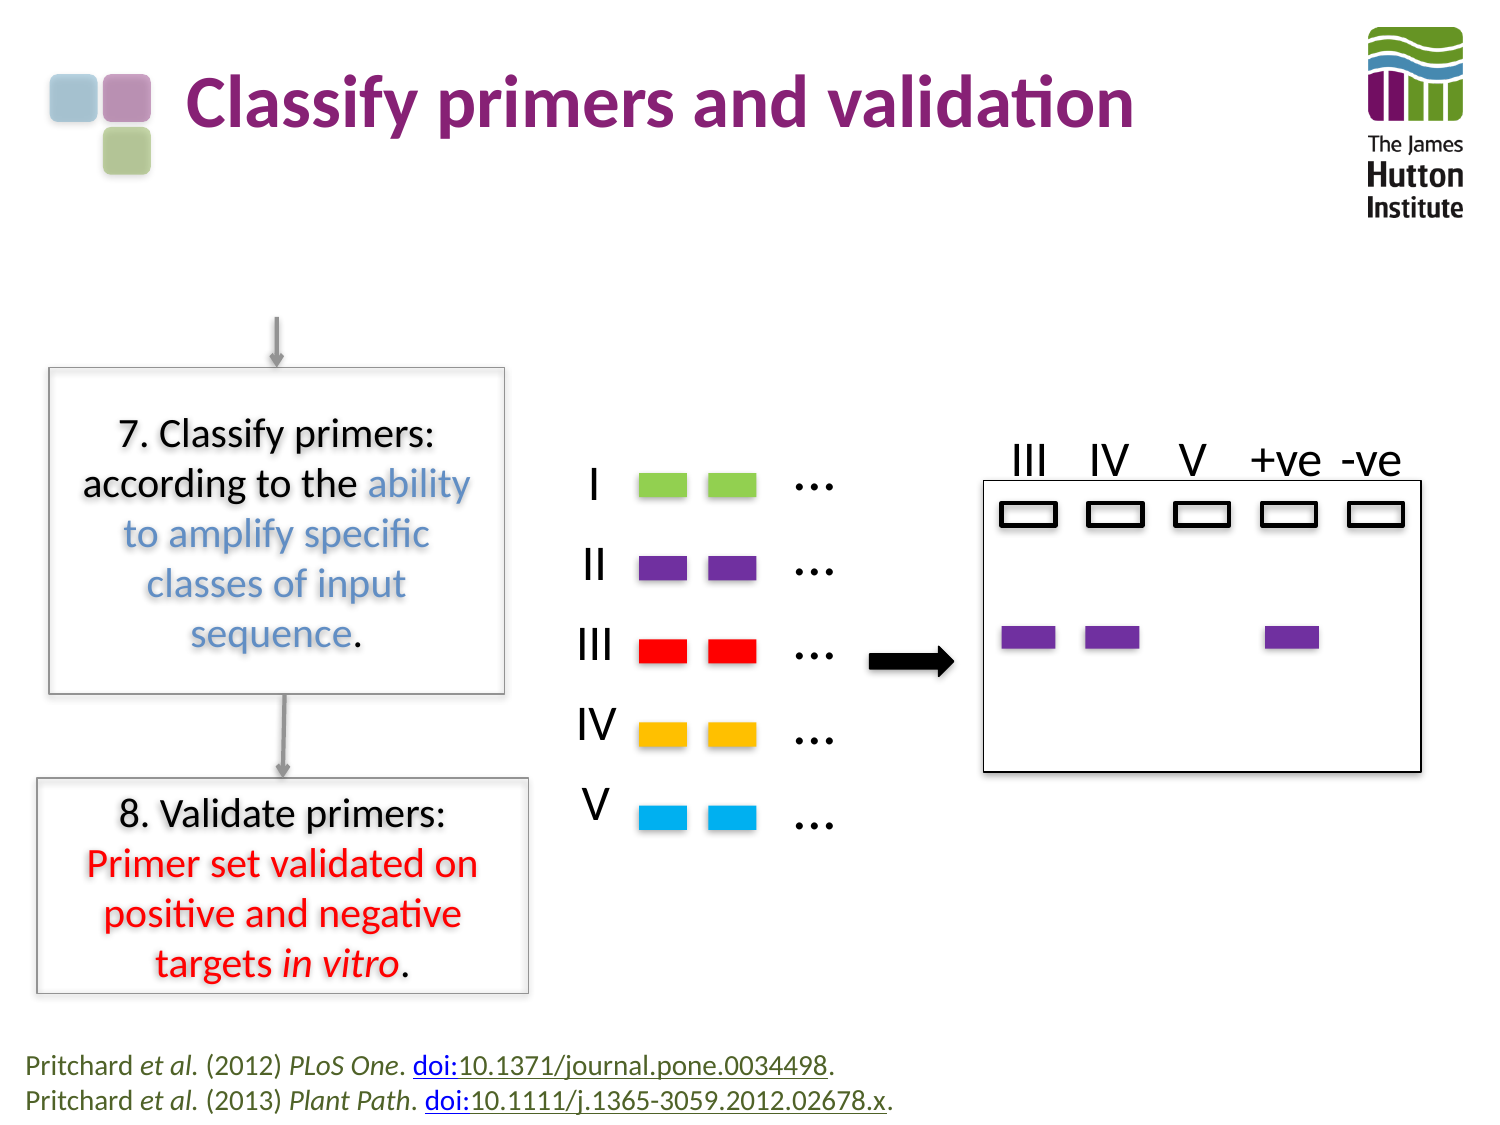

# Classify primers and validation
7. Classify primers:
according to the ability to amplify speciﬁc classes of input sequence.
III
IV
V
+ve
-ve

...
I

...
II

...
III

...
IV

V
...

8. Validate primers:
Primer set validated on positive and negative targets in vitro.
Pritchard et al. (2012) PLoS One. doi:10.1371/journal.pone.0034498.
Pritchard et al. (2013) Plant Path. doi:10.1111/j.1365-3059.2012.02678.x.